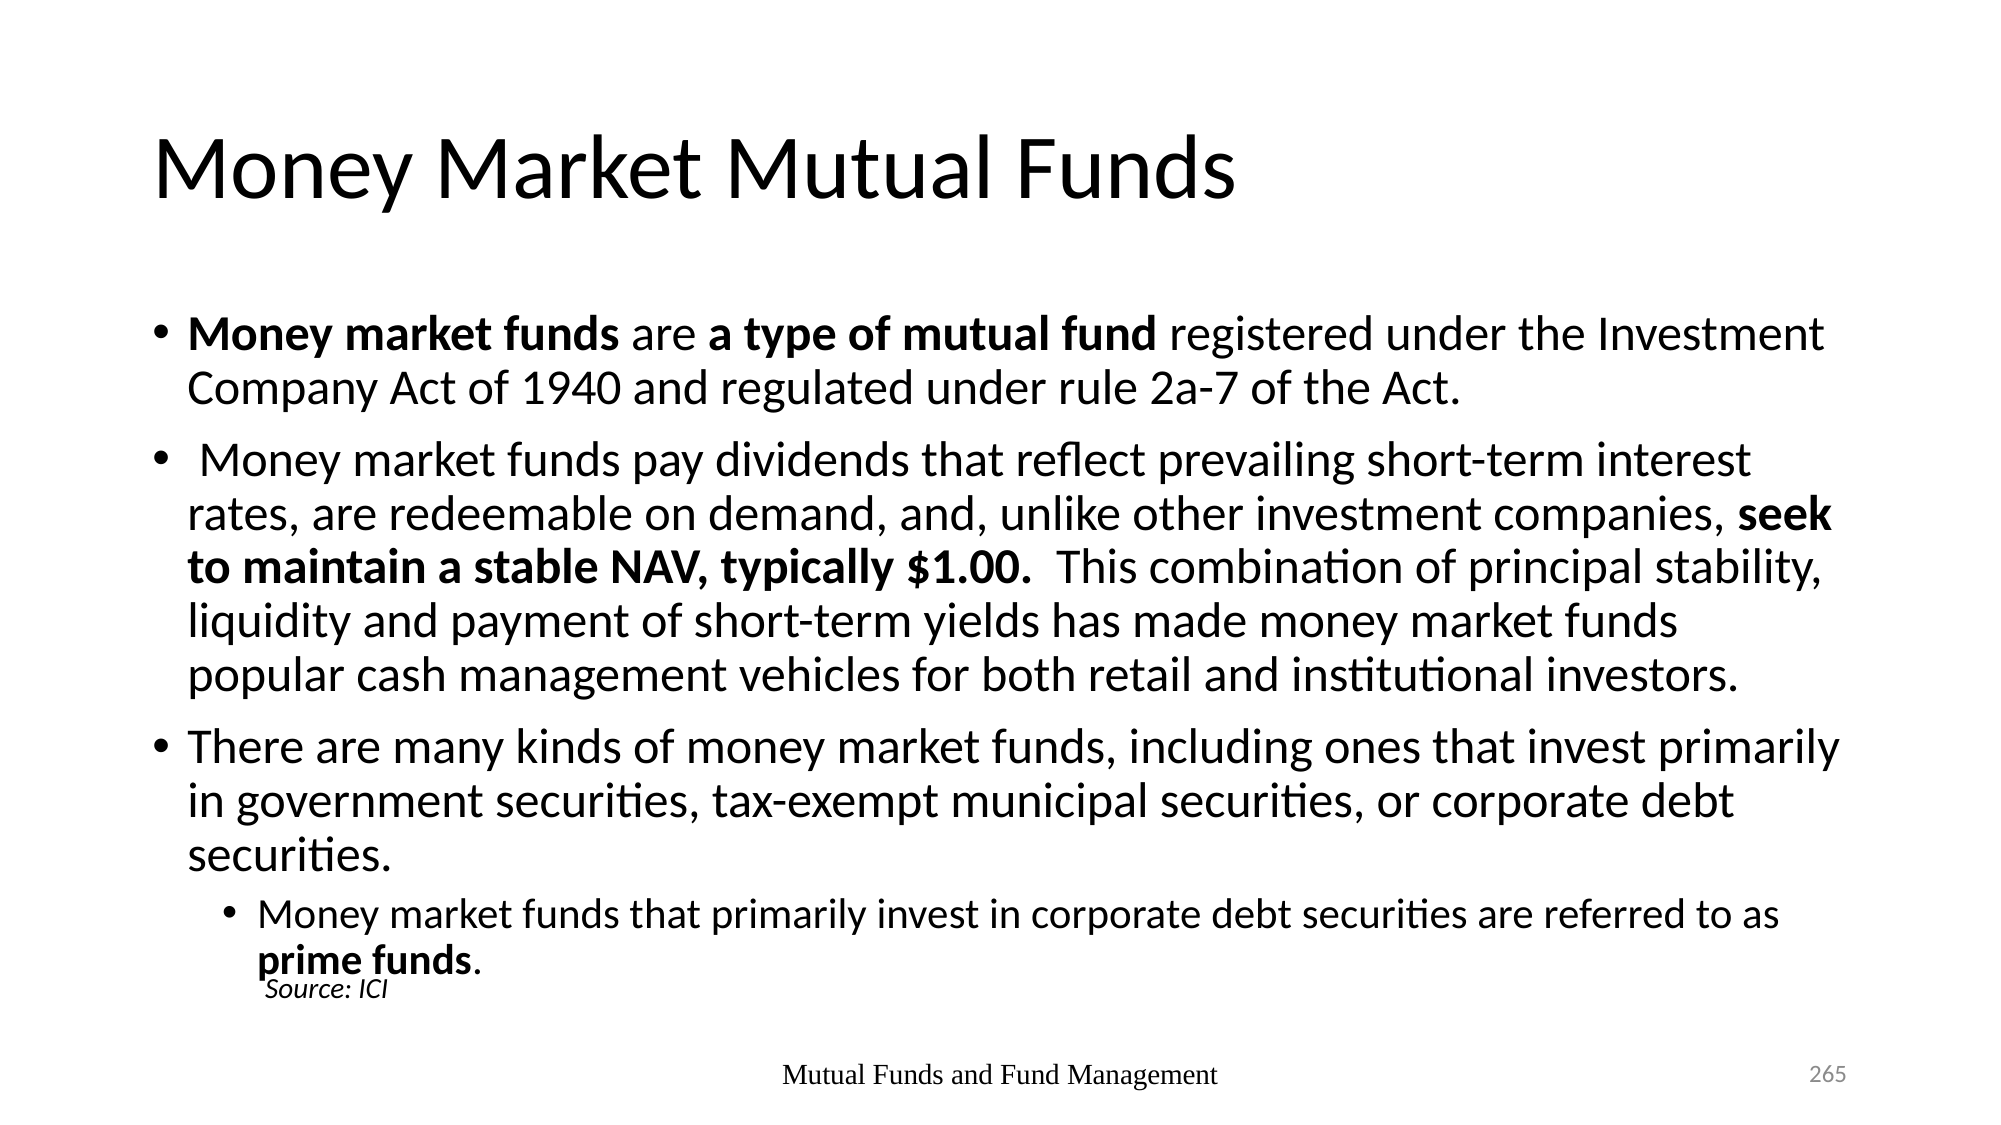

# Money Market Mutual Funds
Money market funds are a type of mutual fund registered under the Investment Company Act of 1940 and regulated under rule 2a-7 of the Act.
 Money market funds pay dividends that reflect prevailing short-term interest rates, are redeemable on demand, and, unlike other investment companies, seek to maintain a stable NAV, typically $1.00.  This combination of principal stability, liquidity and payment of short-term yields has made money market funds popular cash management vehicles for both retail and institutional investors.
There are many kinds of money market funds, including ones that invest primarily in government securities, tax-exempt municipal securities, or corporate debt securities.
Money market funds that primarily invest in corporate debt securities are referred to as prime funds.
Source: ICI
265
Mutual Funds and Fund Management